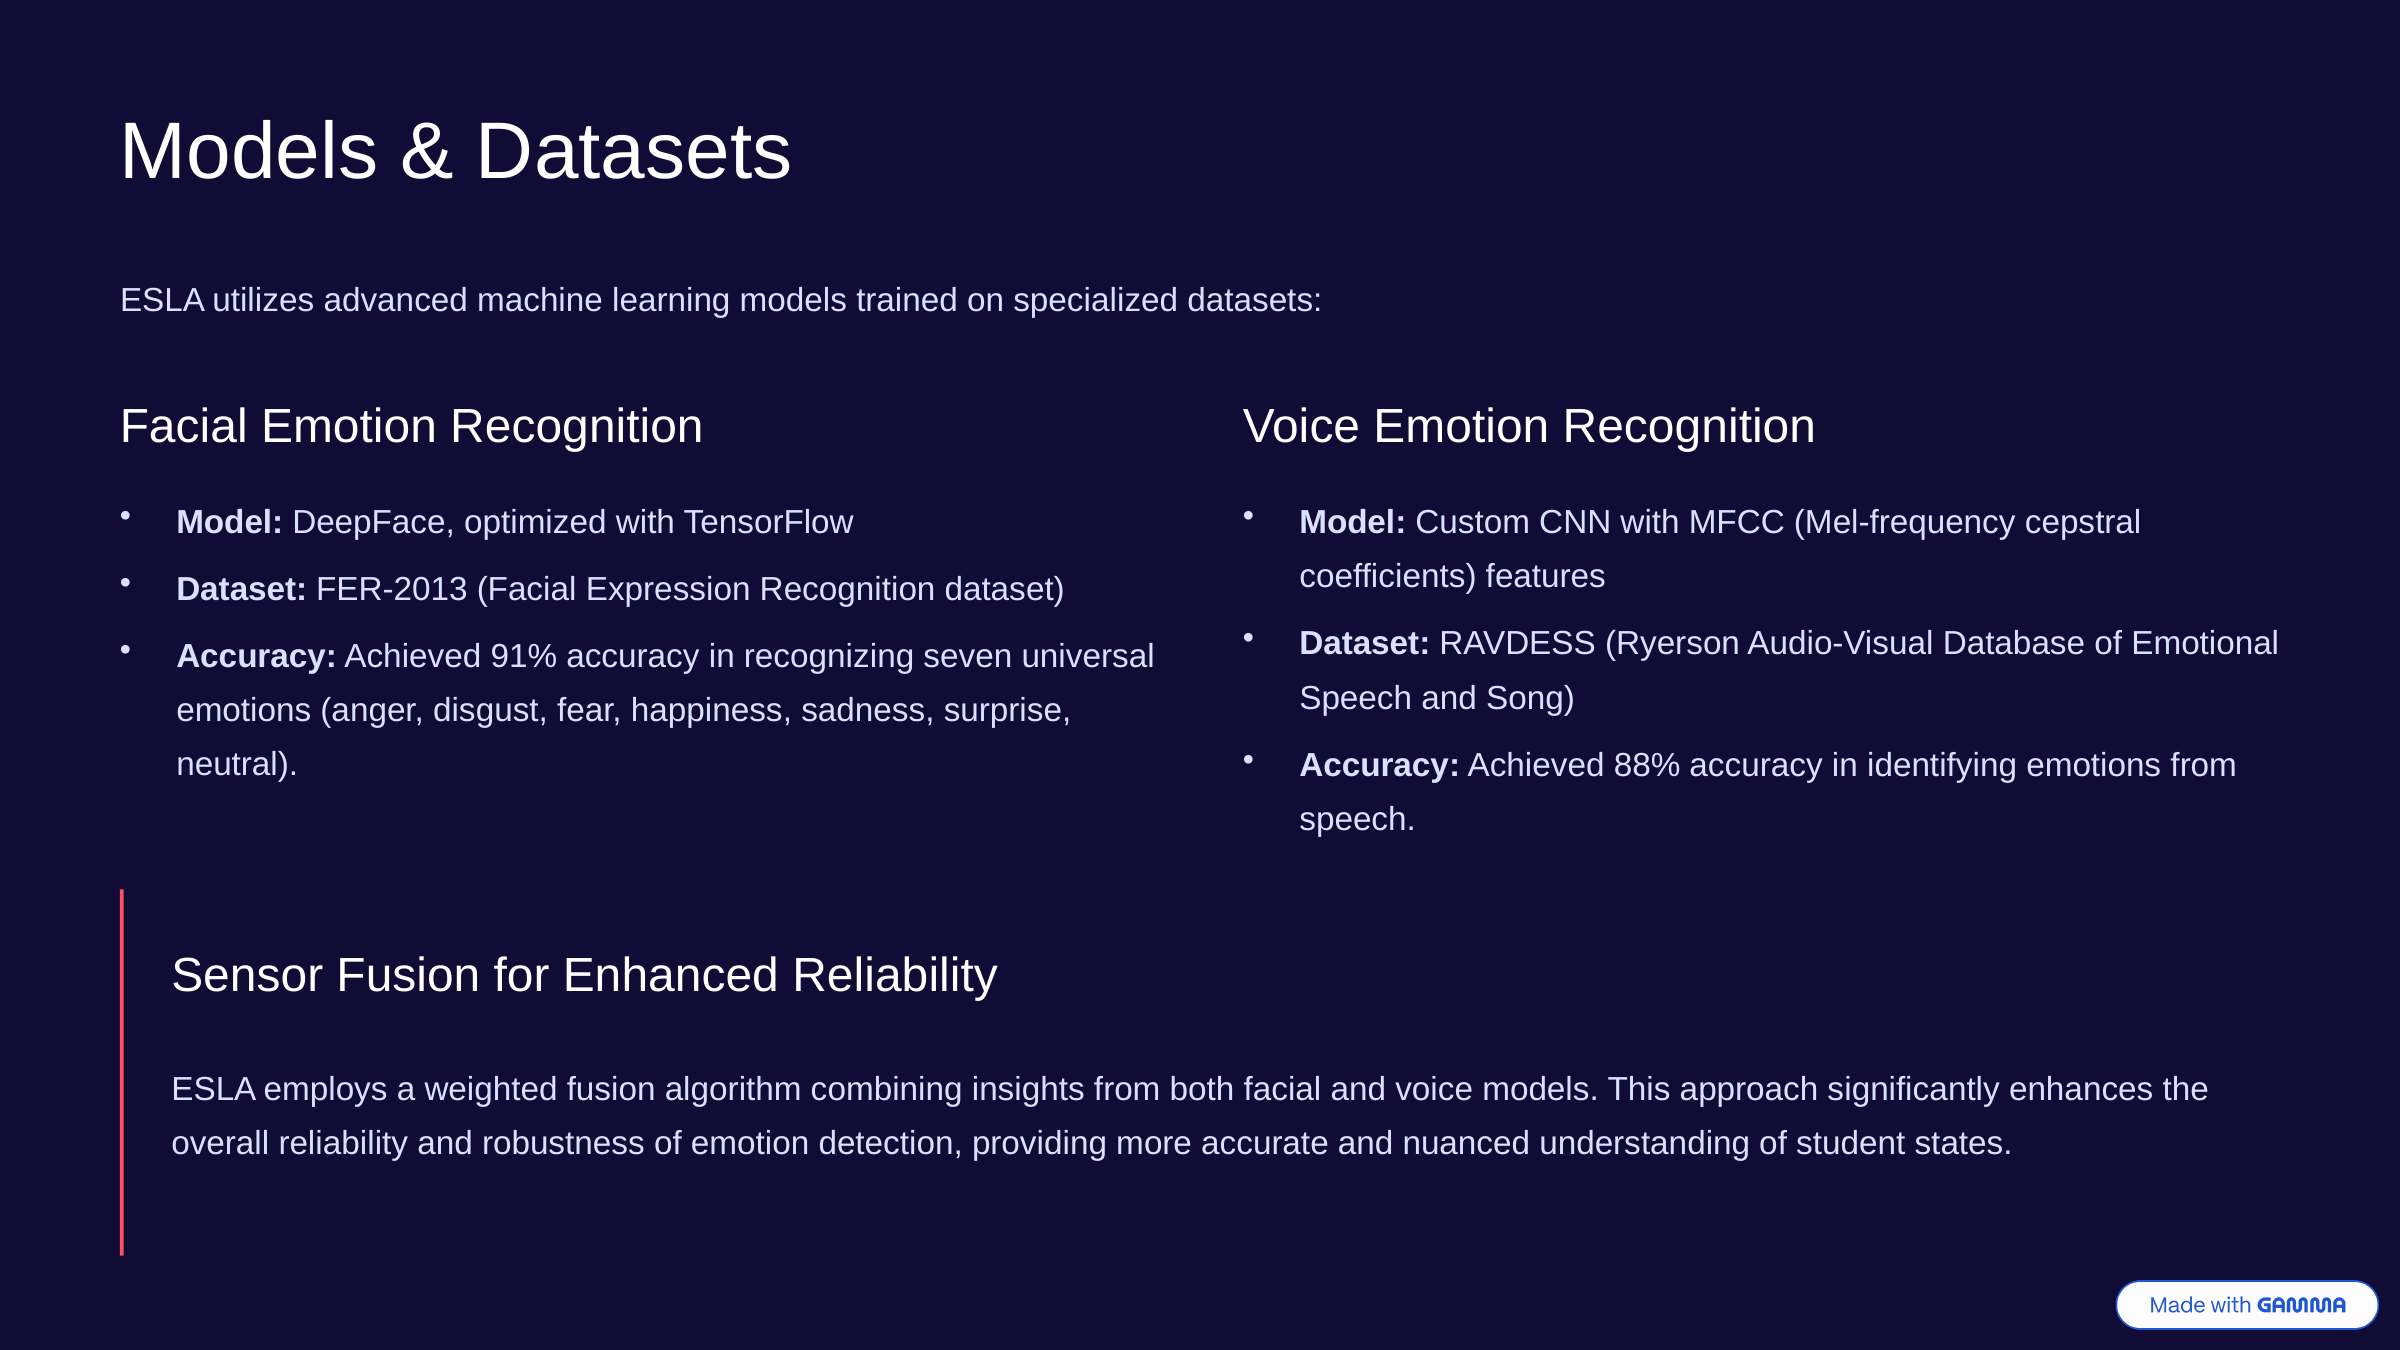

Models & Datasets
ESLA utilizes advanced machine learning models trained on specialized datasets:
Facial Emotion Recognition
Voice Emotion Recognition
Model: DeepFace, optimized with TensorFlow
Model: Custom CNN with MFCC (Mel-frequency cepstral coefficients) features
Dataset: FER-2013 (Facial Expression Recognition dataset)
Dataset: RAVDESS (Ryerson Audio-Visual Database of Emotional Speech and Song)
Accuracy: Achieved 91% accuracy in recognizing seven universal emotions (anger, disgust, fear, happiness, sadness, surprise, neutral).
Accuracy: Achieved 88% accuracy in identifying emotions from speech.

Sensor Fusion for Enhanced Reliability
ESLA employs a weighted fusion algorithm combining insights from both facial and voice models. This approach significantly enhances the overall reliability and robustness of emotion detection, providing more accurate and nuanced understanding of student states.